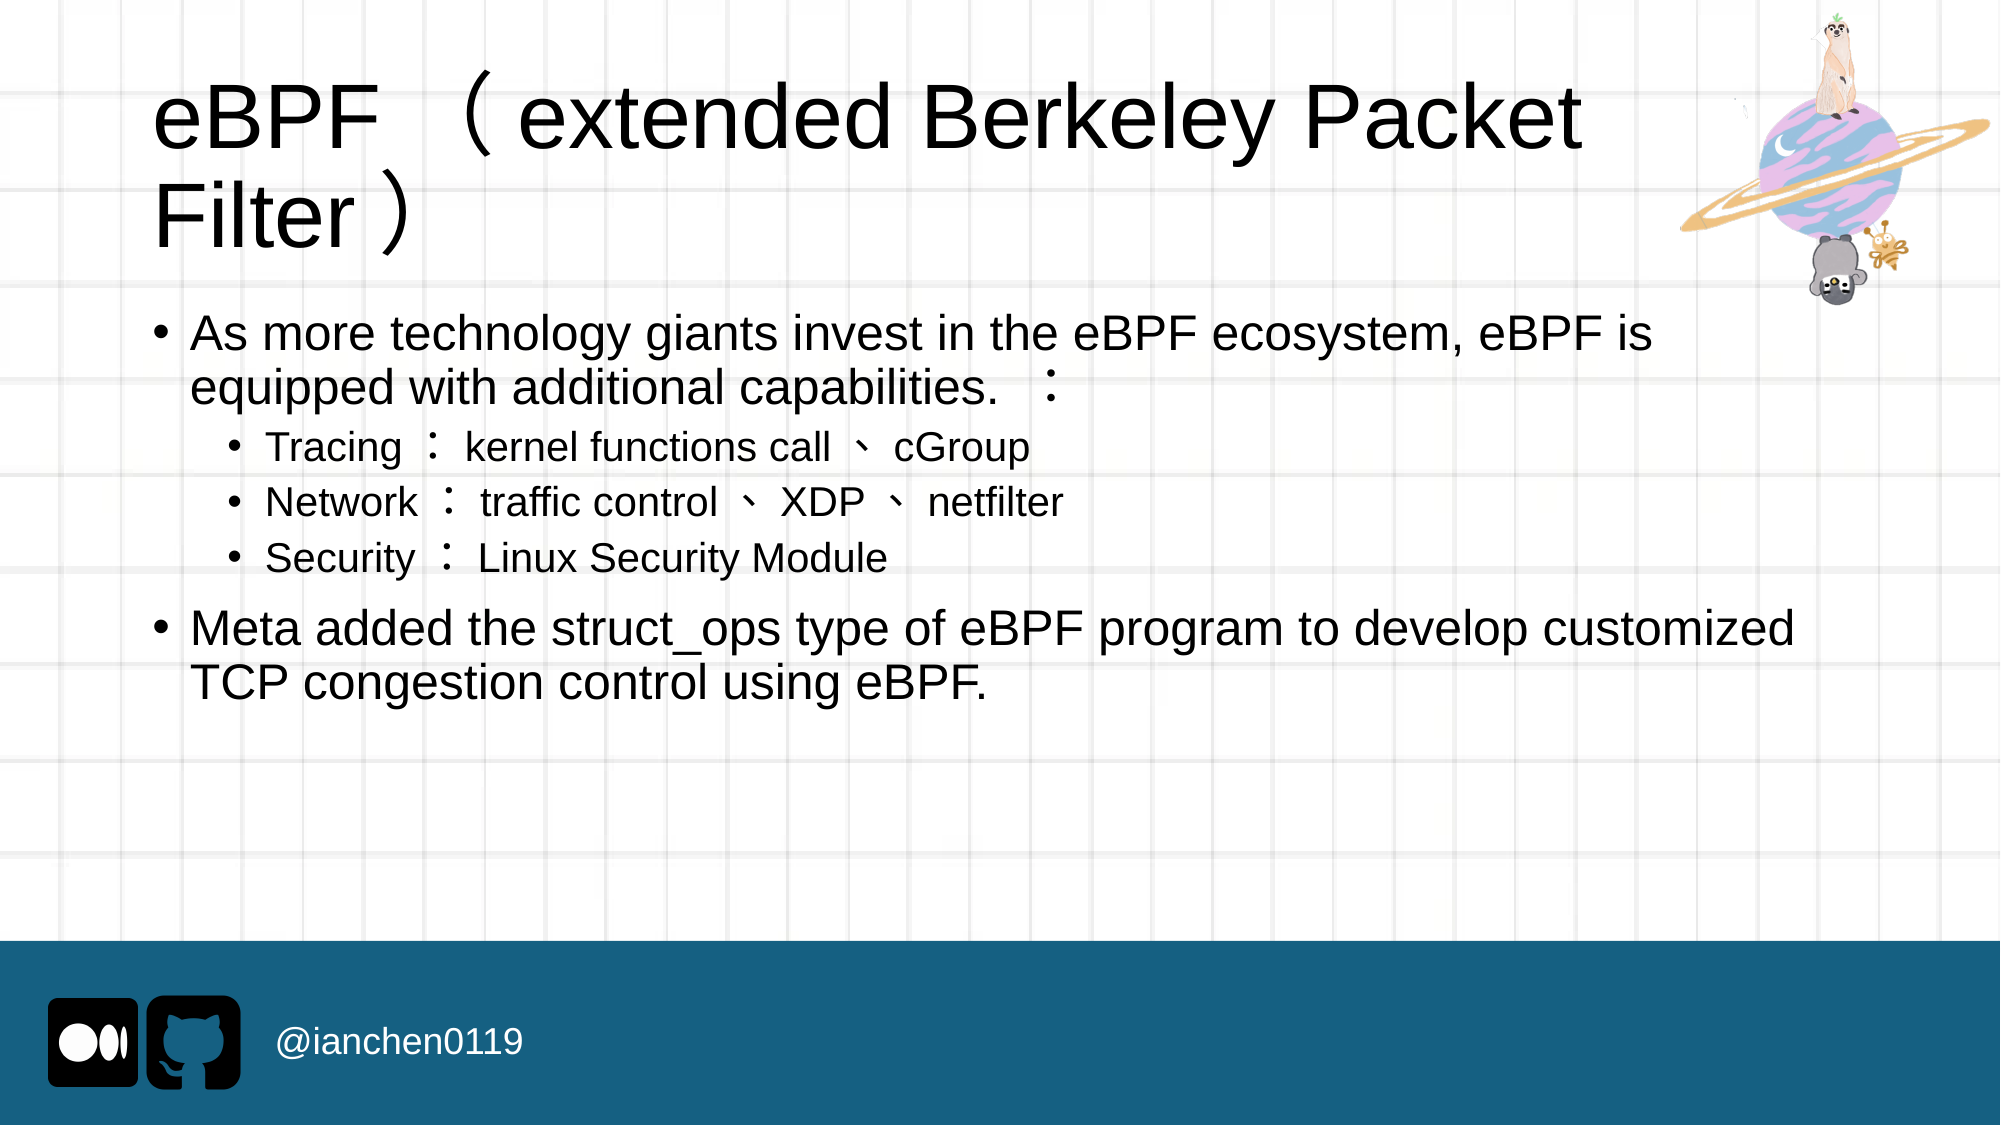

# eBPF（extended Berkeley Packet Filter）
As more technology giants invest in the eBPF ecosystem, eBPF is equipped with additional capabilities. ：
Tracing：kernel functions call、cGroup
Network：traffic control、XDP、netfilter
Security：Linux Security Module
Meta added the struct_ops type of eBPF program to develop customized TCP congestion control using eBPF.